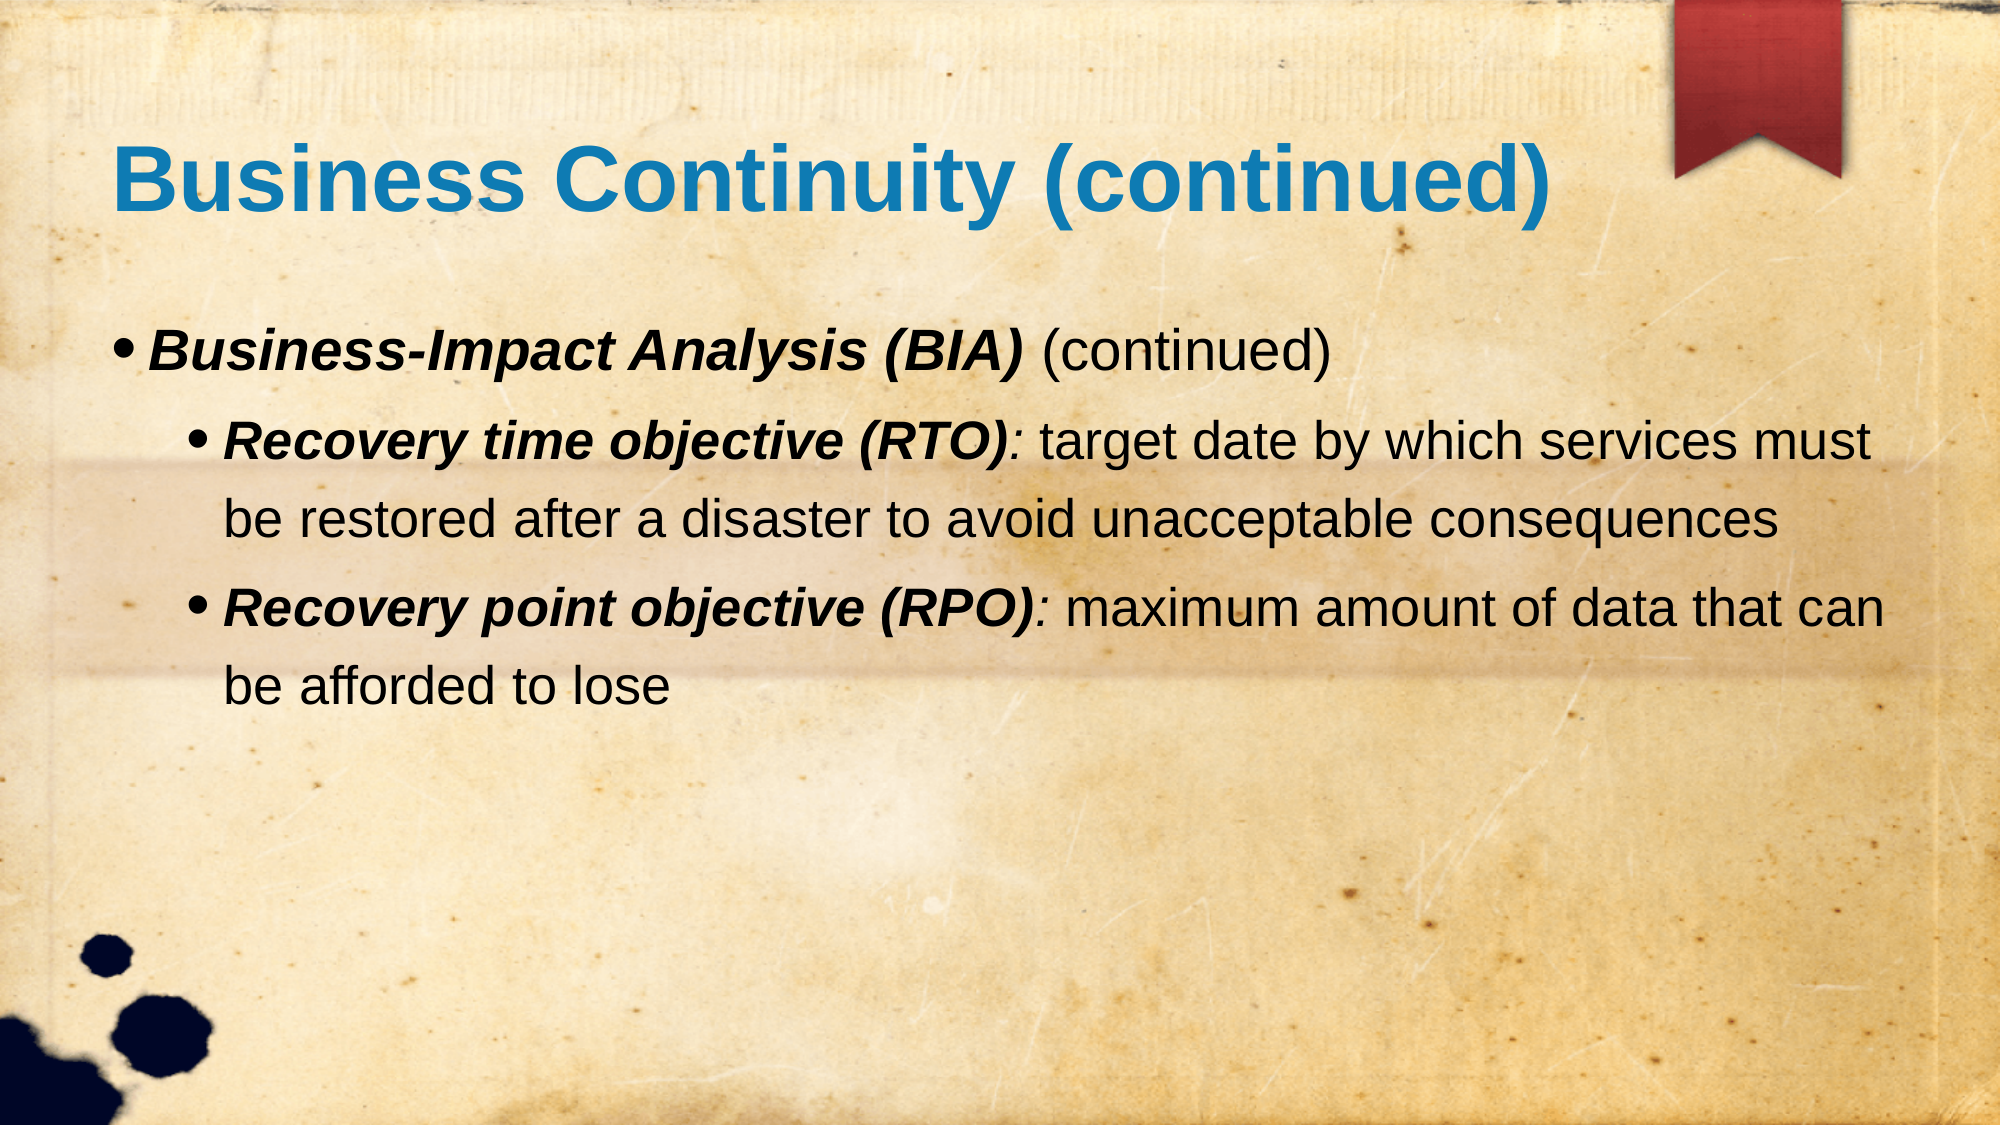

Business Continuity (continued)
Business-Impact Analysis (BIA) (continued)
Recovery time objective (RTO): target date by which services must be restored after a disaster to avoid unacceptable consequences
Recovery point objective (RPO): maximum amount of data that can be afforded to lose